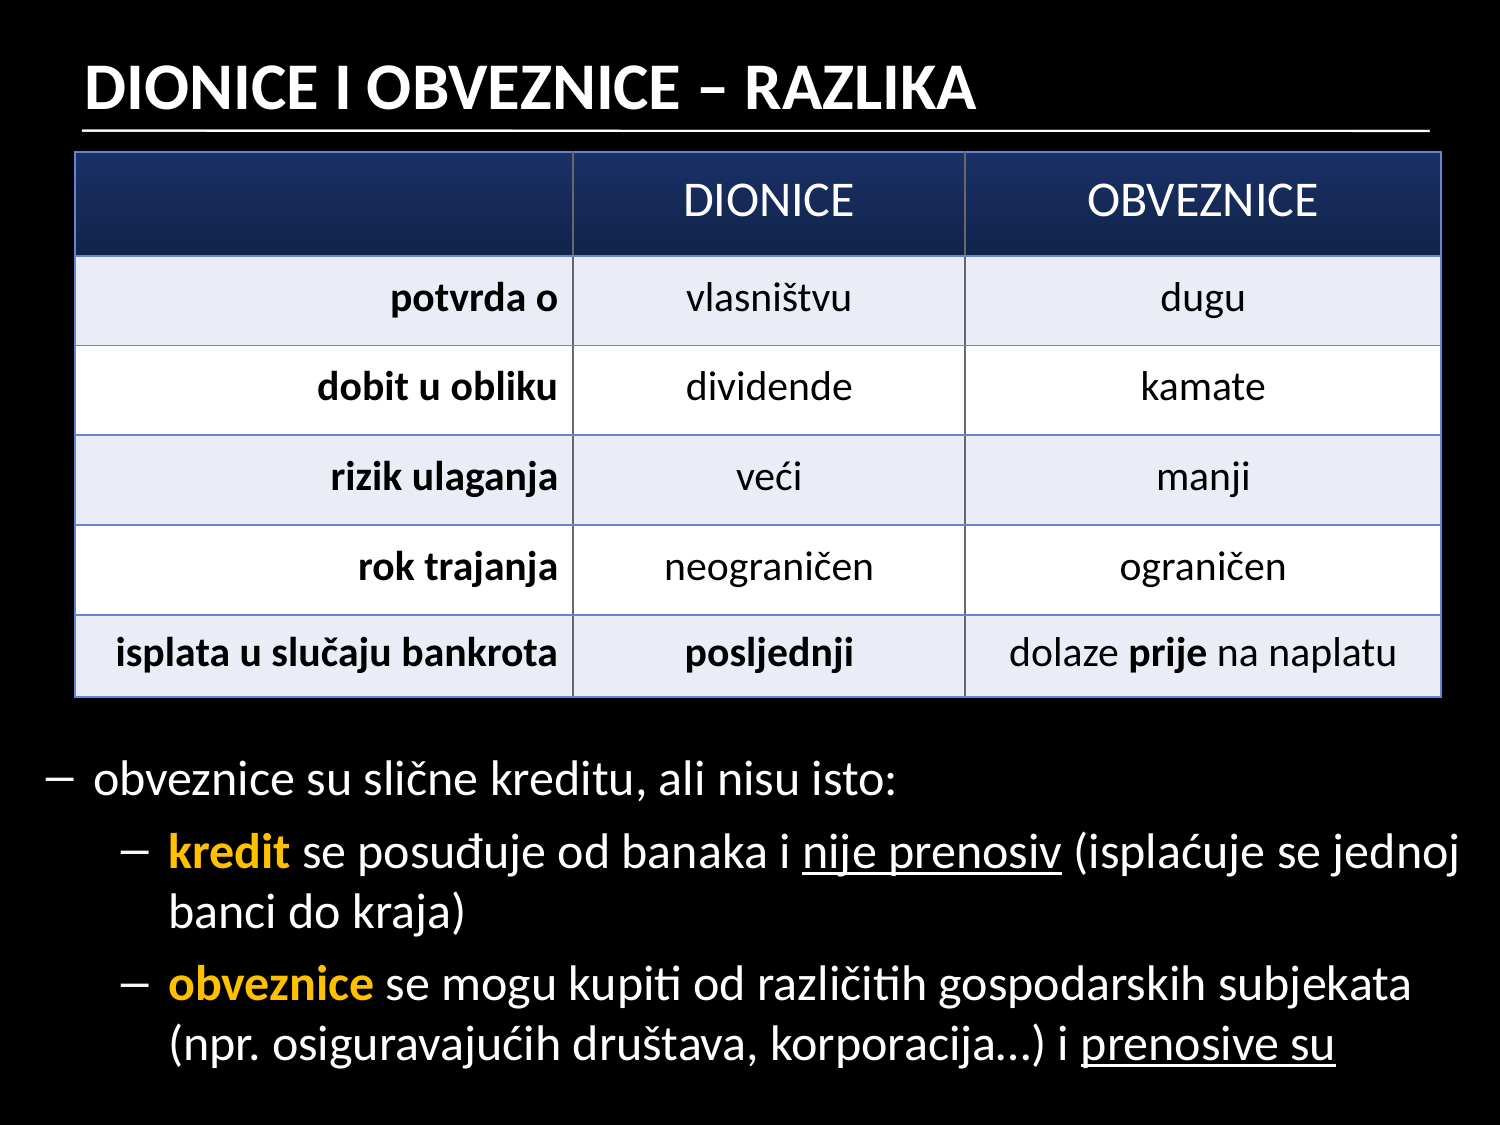

# DIONICE I OBVEZNICE – RAZLIKA
|  | DIONICE | OBVEZNICE |
| --- | --- | --- |
| potvrda o | vlasništvu | dugu |
| dobit u obliku | dividende | kamate |
| rizik ulaganja | veći | manji |
| rok trajanja | neograničen | ograničen |
| isplata u slučaju bankrota | posljednji | dolaze prije na naplatu |
obveznice su slične kreditu, ali nisu isto:
kredit se posuđuje od banaka i nije prenosiv (isplaćuje se jednoj banci do kraja)
obveznice se mogu kupiti od različitih gospodarskih subjekata (npr. osiguravajućih društava, korporacija…) i prenosive su